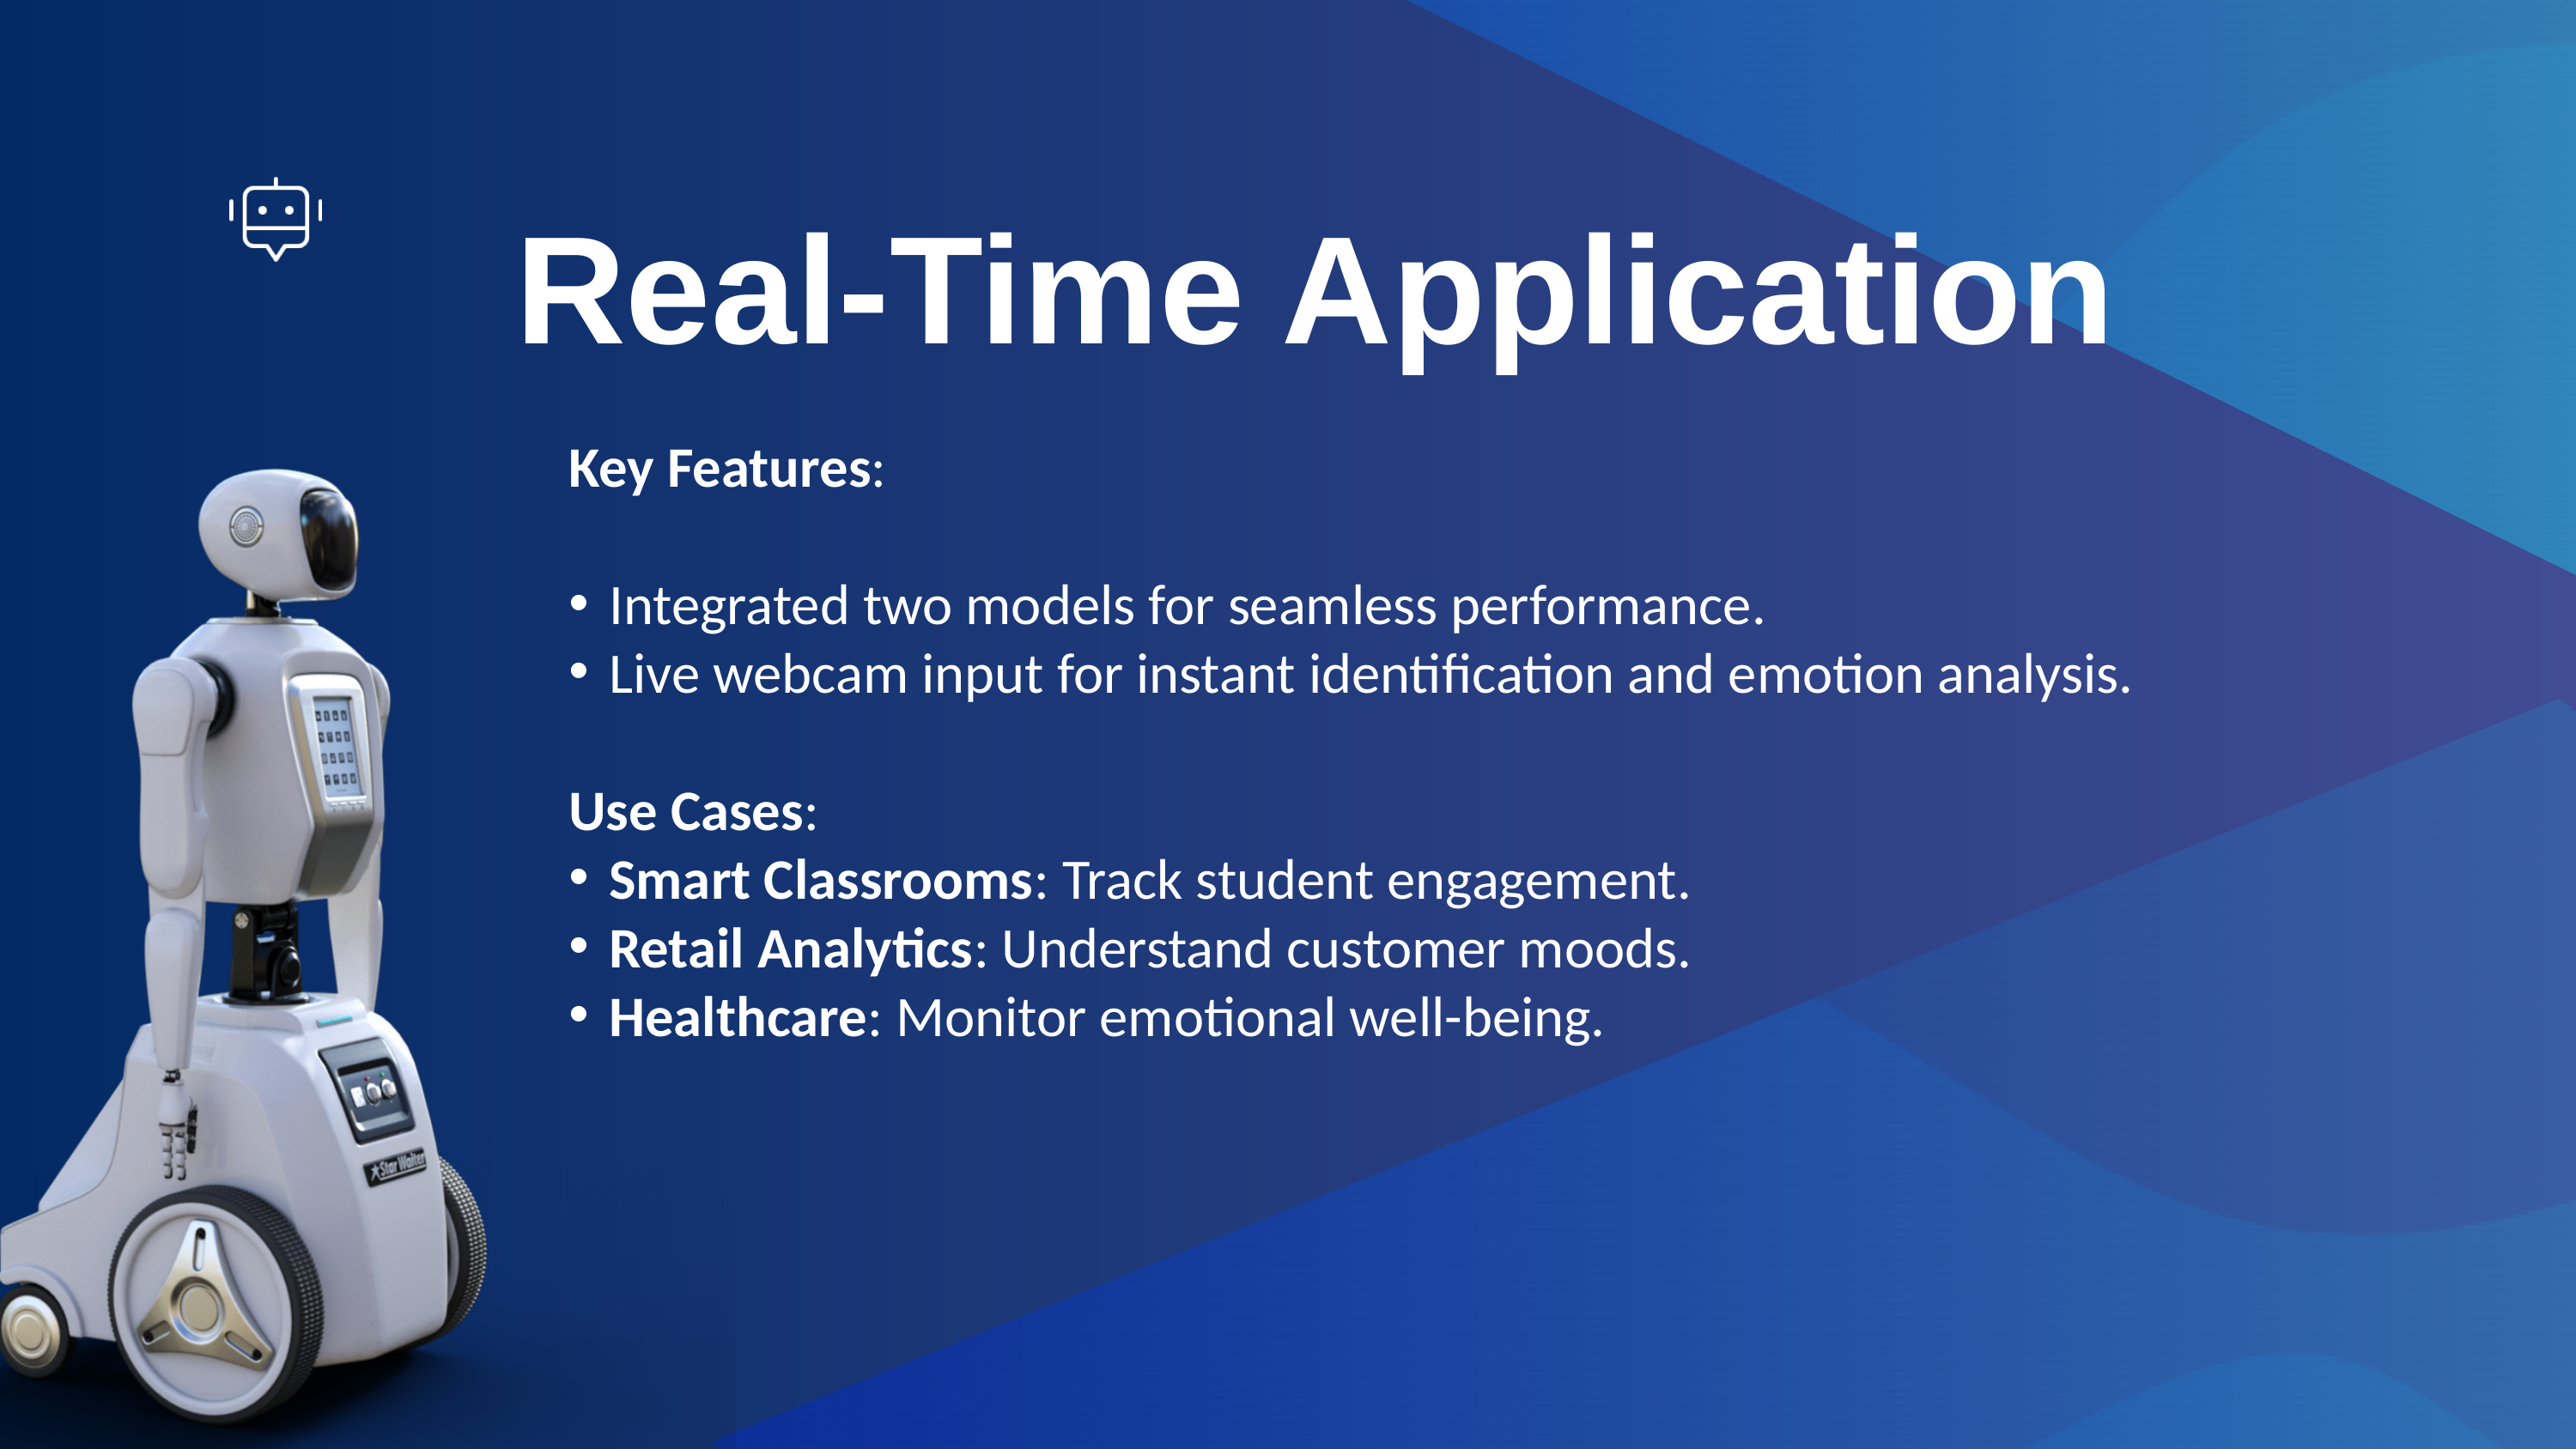

Real-Time Application
Key Features:

Integrated two models for seamless performance.
Live webcam input for instant identification and emotion analysis.

Use Cases:
Smart Classrooms: Track student engagement.
Retail Analytics: Understand customer moods.
Healthcare: Monitor emotional well-being.